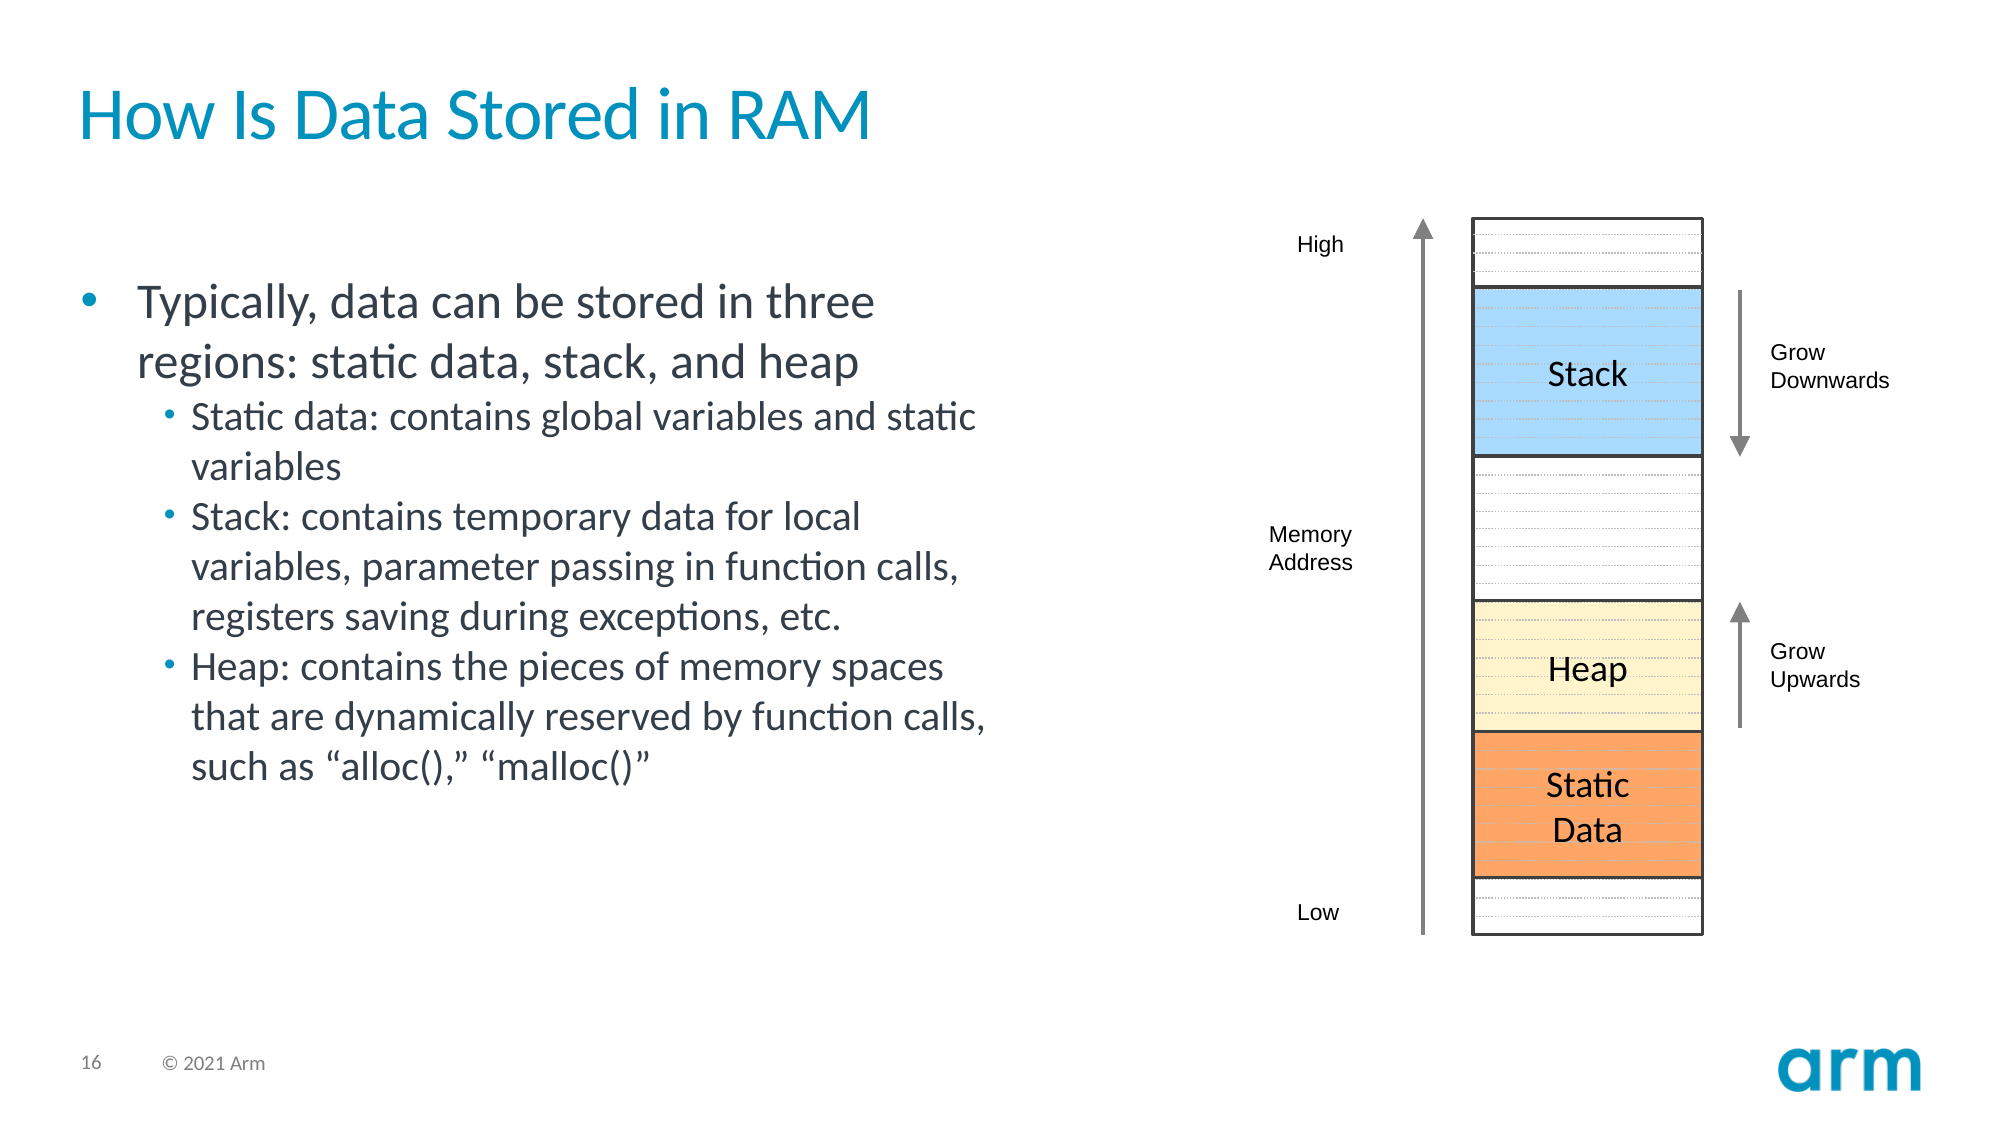

# How Is Data Stored in RAM

High
Typically, data can be stored in three regions: static data, stack, and heap
Static data: contains global variables and static variables
Stack: contains temporary data for local variables, parameter passing in function calls, registers saving during exceptions, etc.
Heap: contains the pieces of memory spaces that are dynamically reserved by function calls, such as “alloc(),” “malloc()”
Stack

Grow
Downwards

Memory
Address

Heap
Grow
Upwards

Static
Data

Low